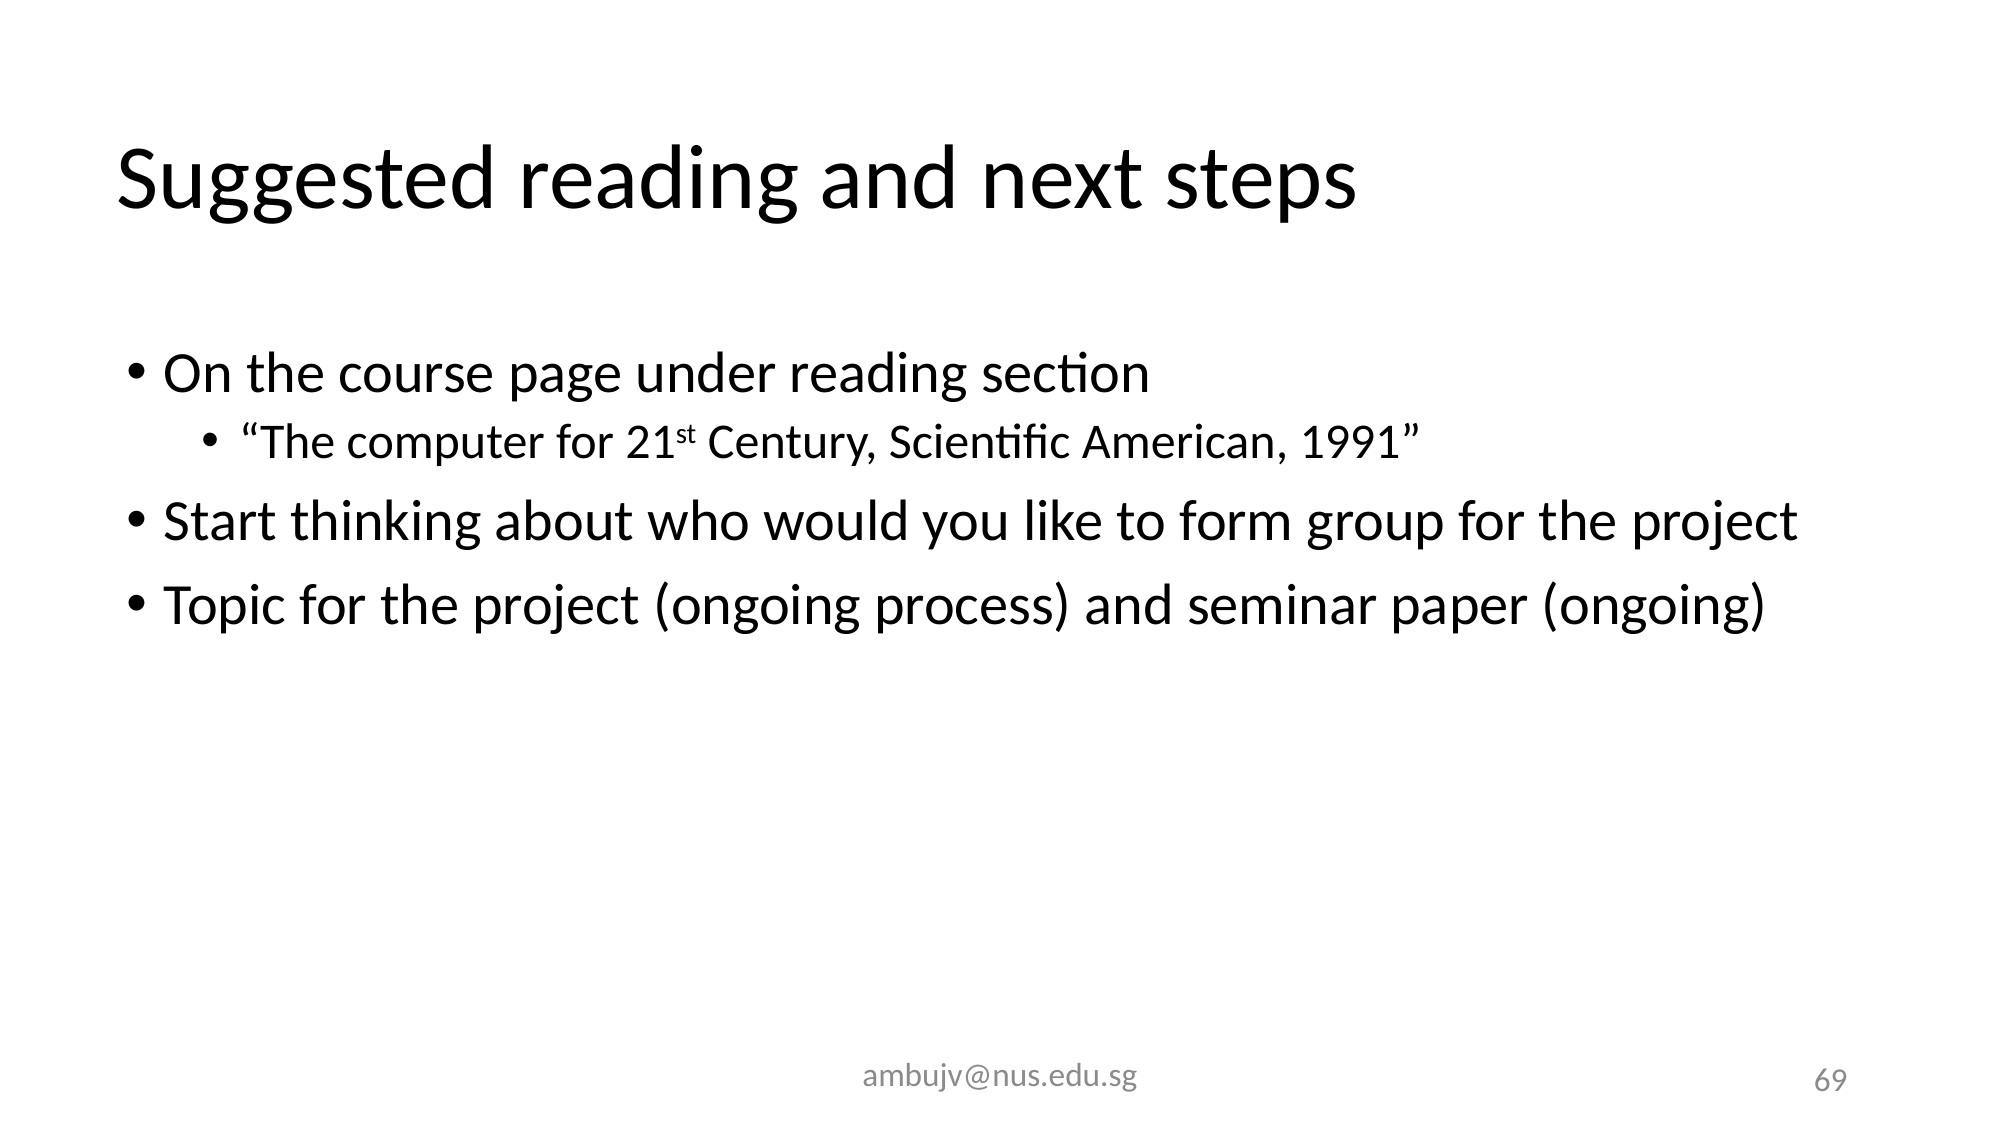

# Suggested reading and next steps

On the course page under reading section
“The computer for 21st Century, Scientific American, 1991”
Start thinking about who would you like to form group for the project
Topic for the project (ongoing process) and seminar paper (ongoing)
ambujv@nus.edu.sg
69